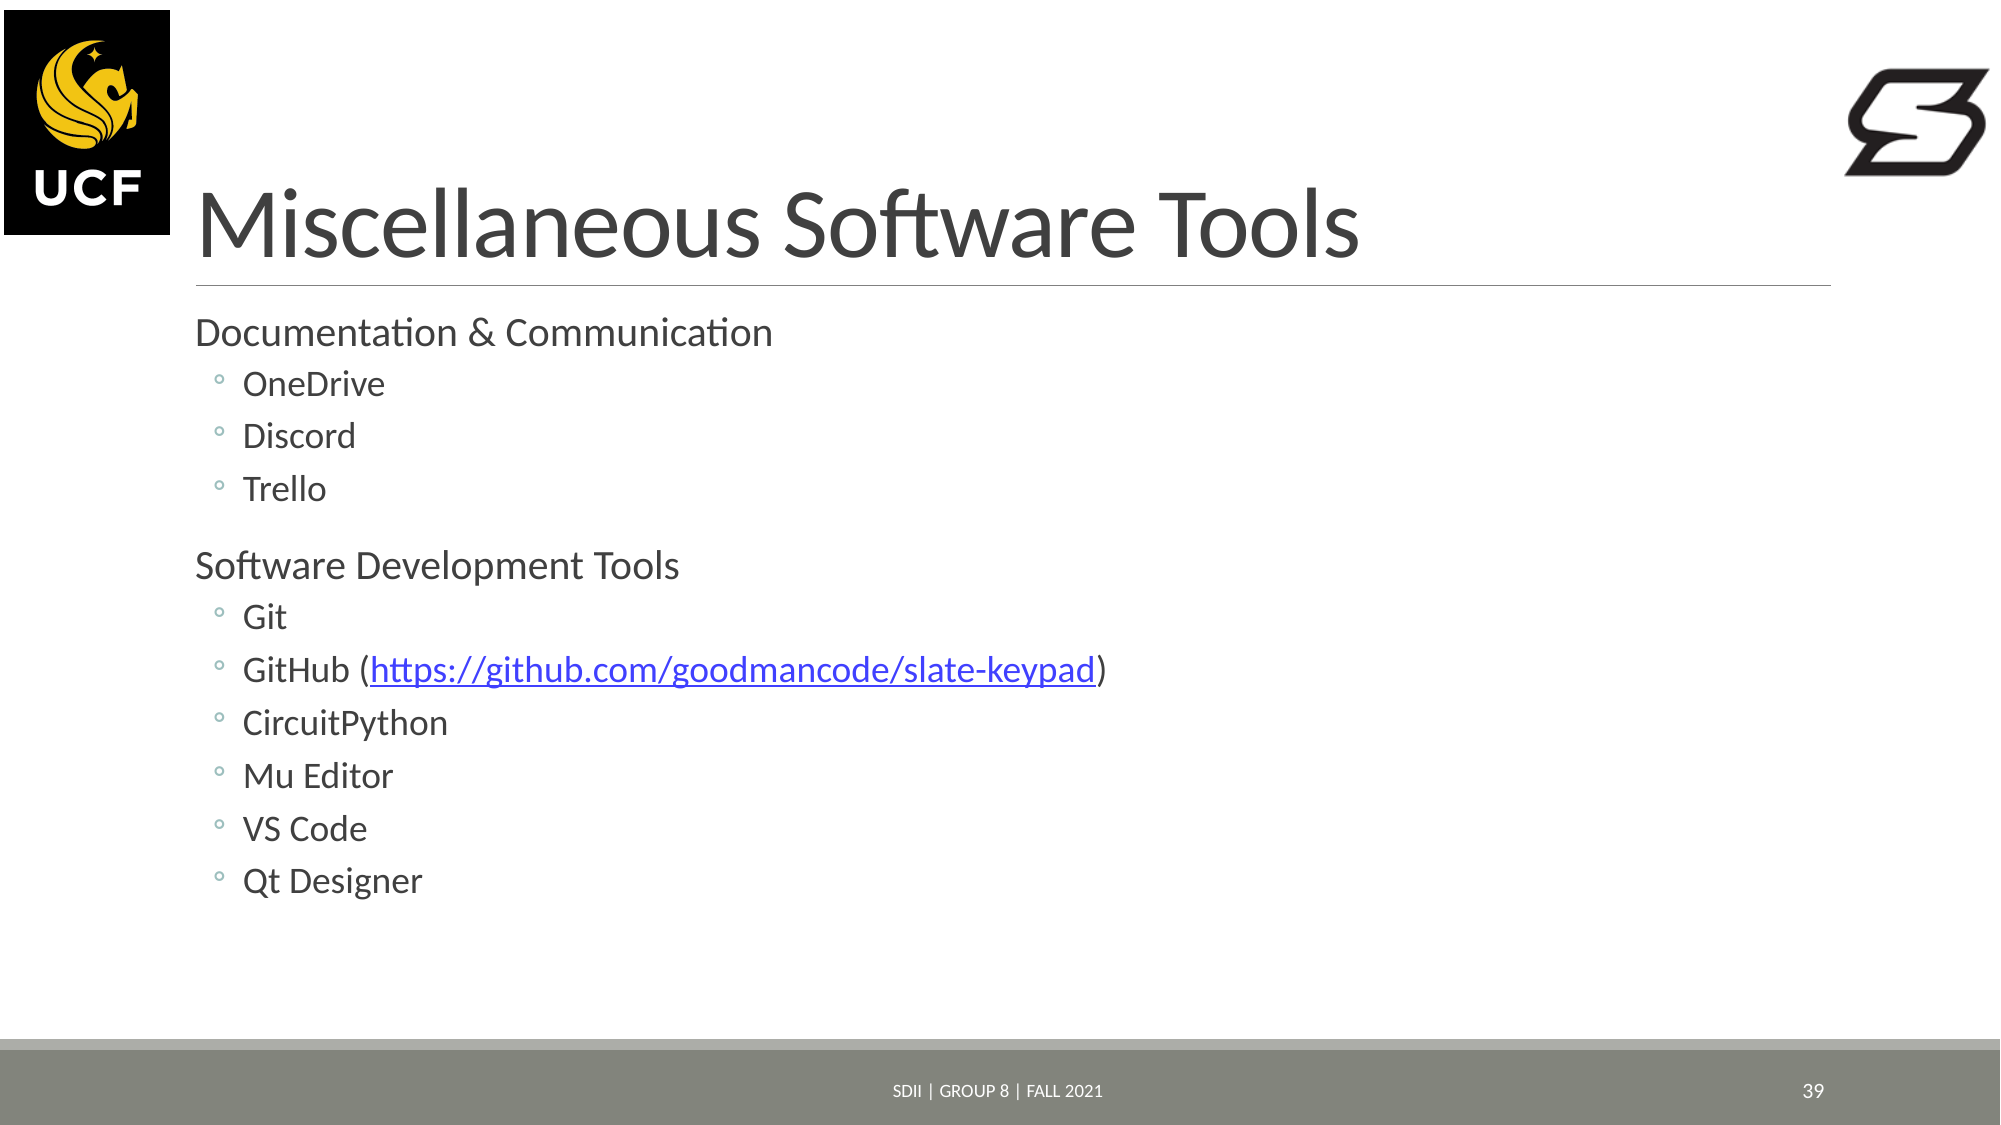

# Miscellaneous Software Tools
Documentation & Communication
OneDrive
Discord
Trello
Software Development Tools
Git
GitHub (https://github.com/goodmancode/slate-keypad)
CircuitPython
Mu Editor
VS Code
Qt Designer
SDII | Group 8 | Fall 2021
39